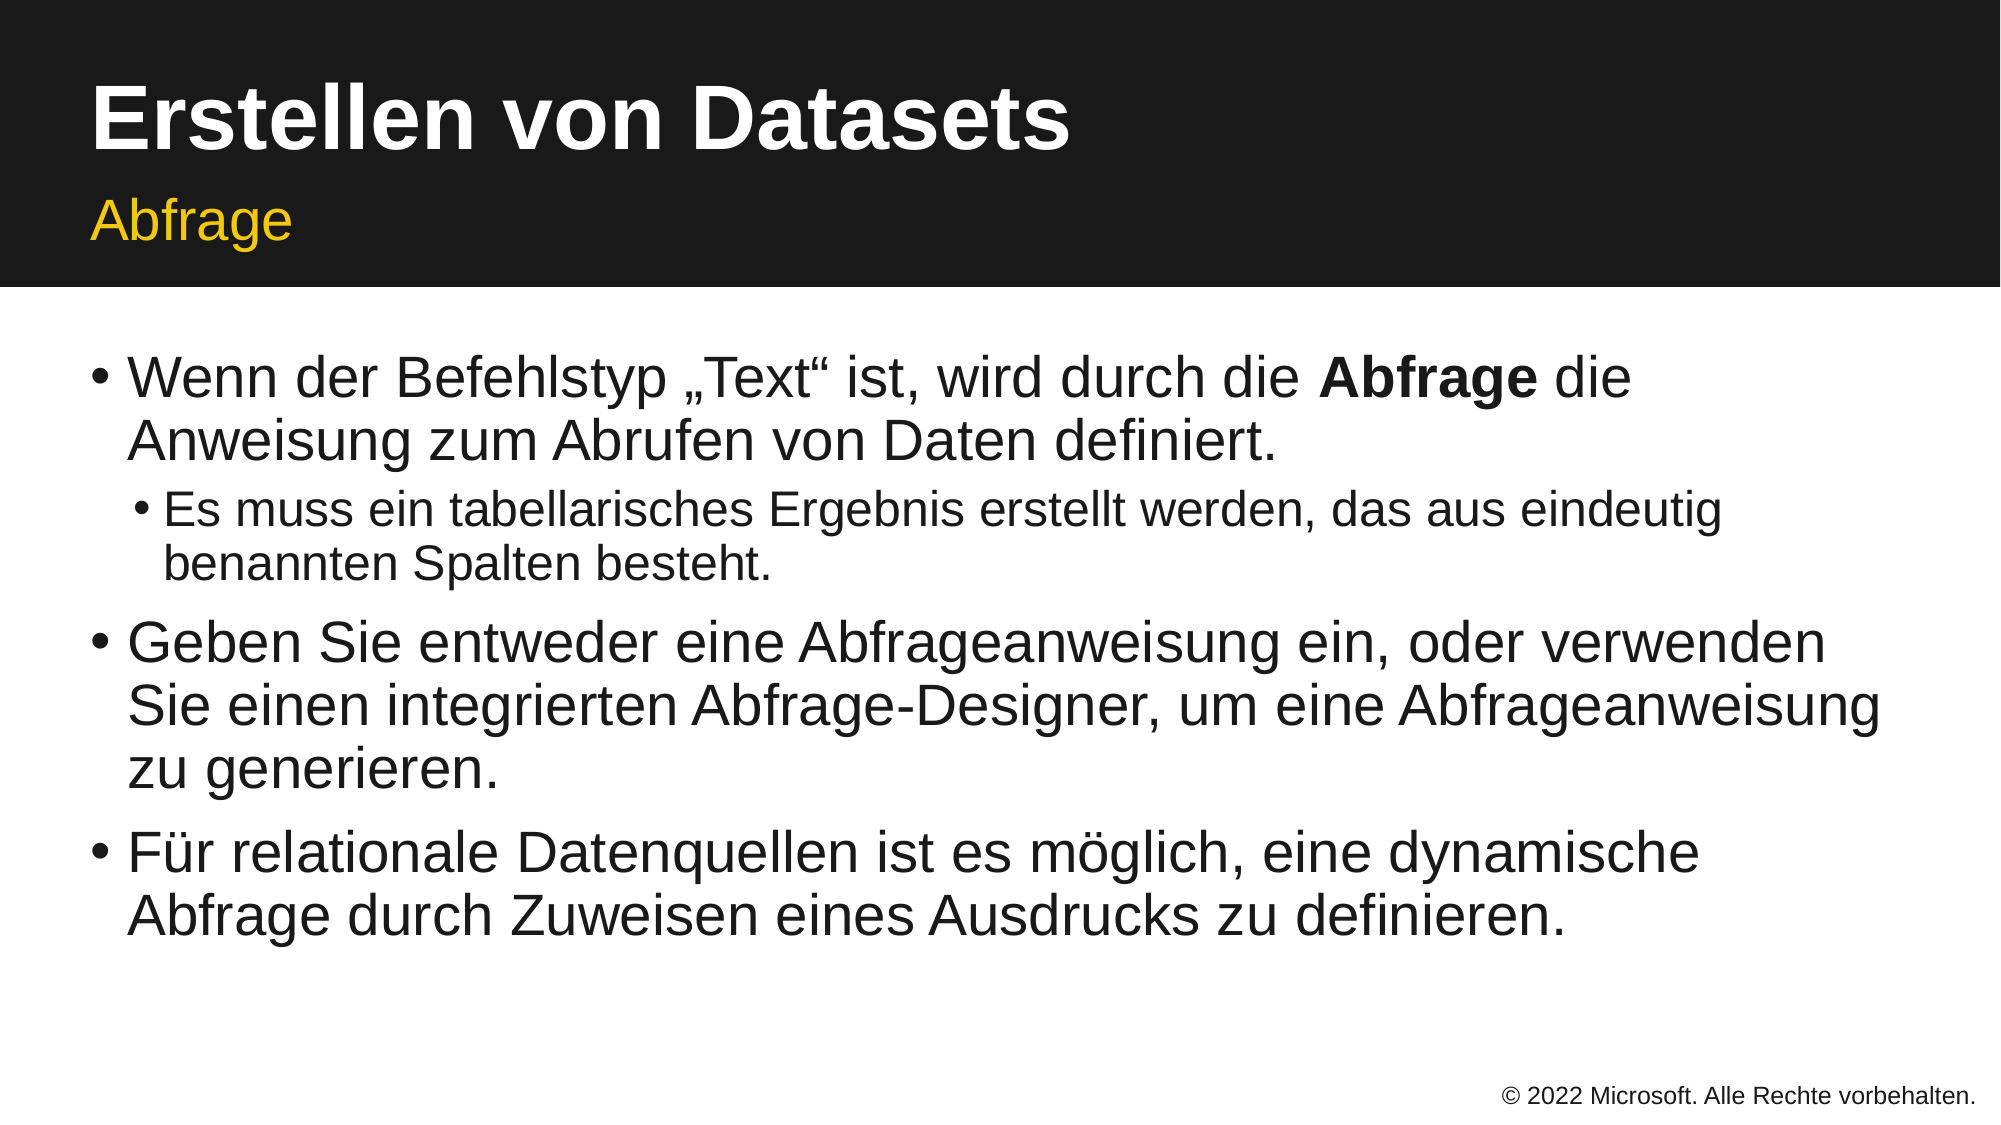

# Erstellen von Datasets
Abfrage
Wenn der Befehlstyp „Text“ ist, wird durch die Abfrage die Anweisung zum Abrufen von Daten definiert.
Es muss ein tabellarisches Ergebnis erstellt werden, das aus eindeutig benannten Spalten besteht.
Geben Sie entweder eine Abfrageanweisung ein, oder verwenden Sie einen integrierten Abfrage-Designer, um eine Abfrageanweisung zu generieren.
Für relationale Datenquellen ist es möglich, eine dynamische Abfrage durch Zuweisen eines Ausdrucks zu definieren.

© 2022 Microsoft. Alle Rechte vorbehalten.